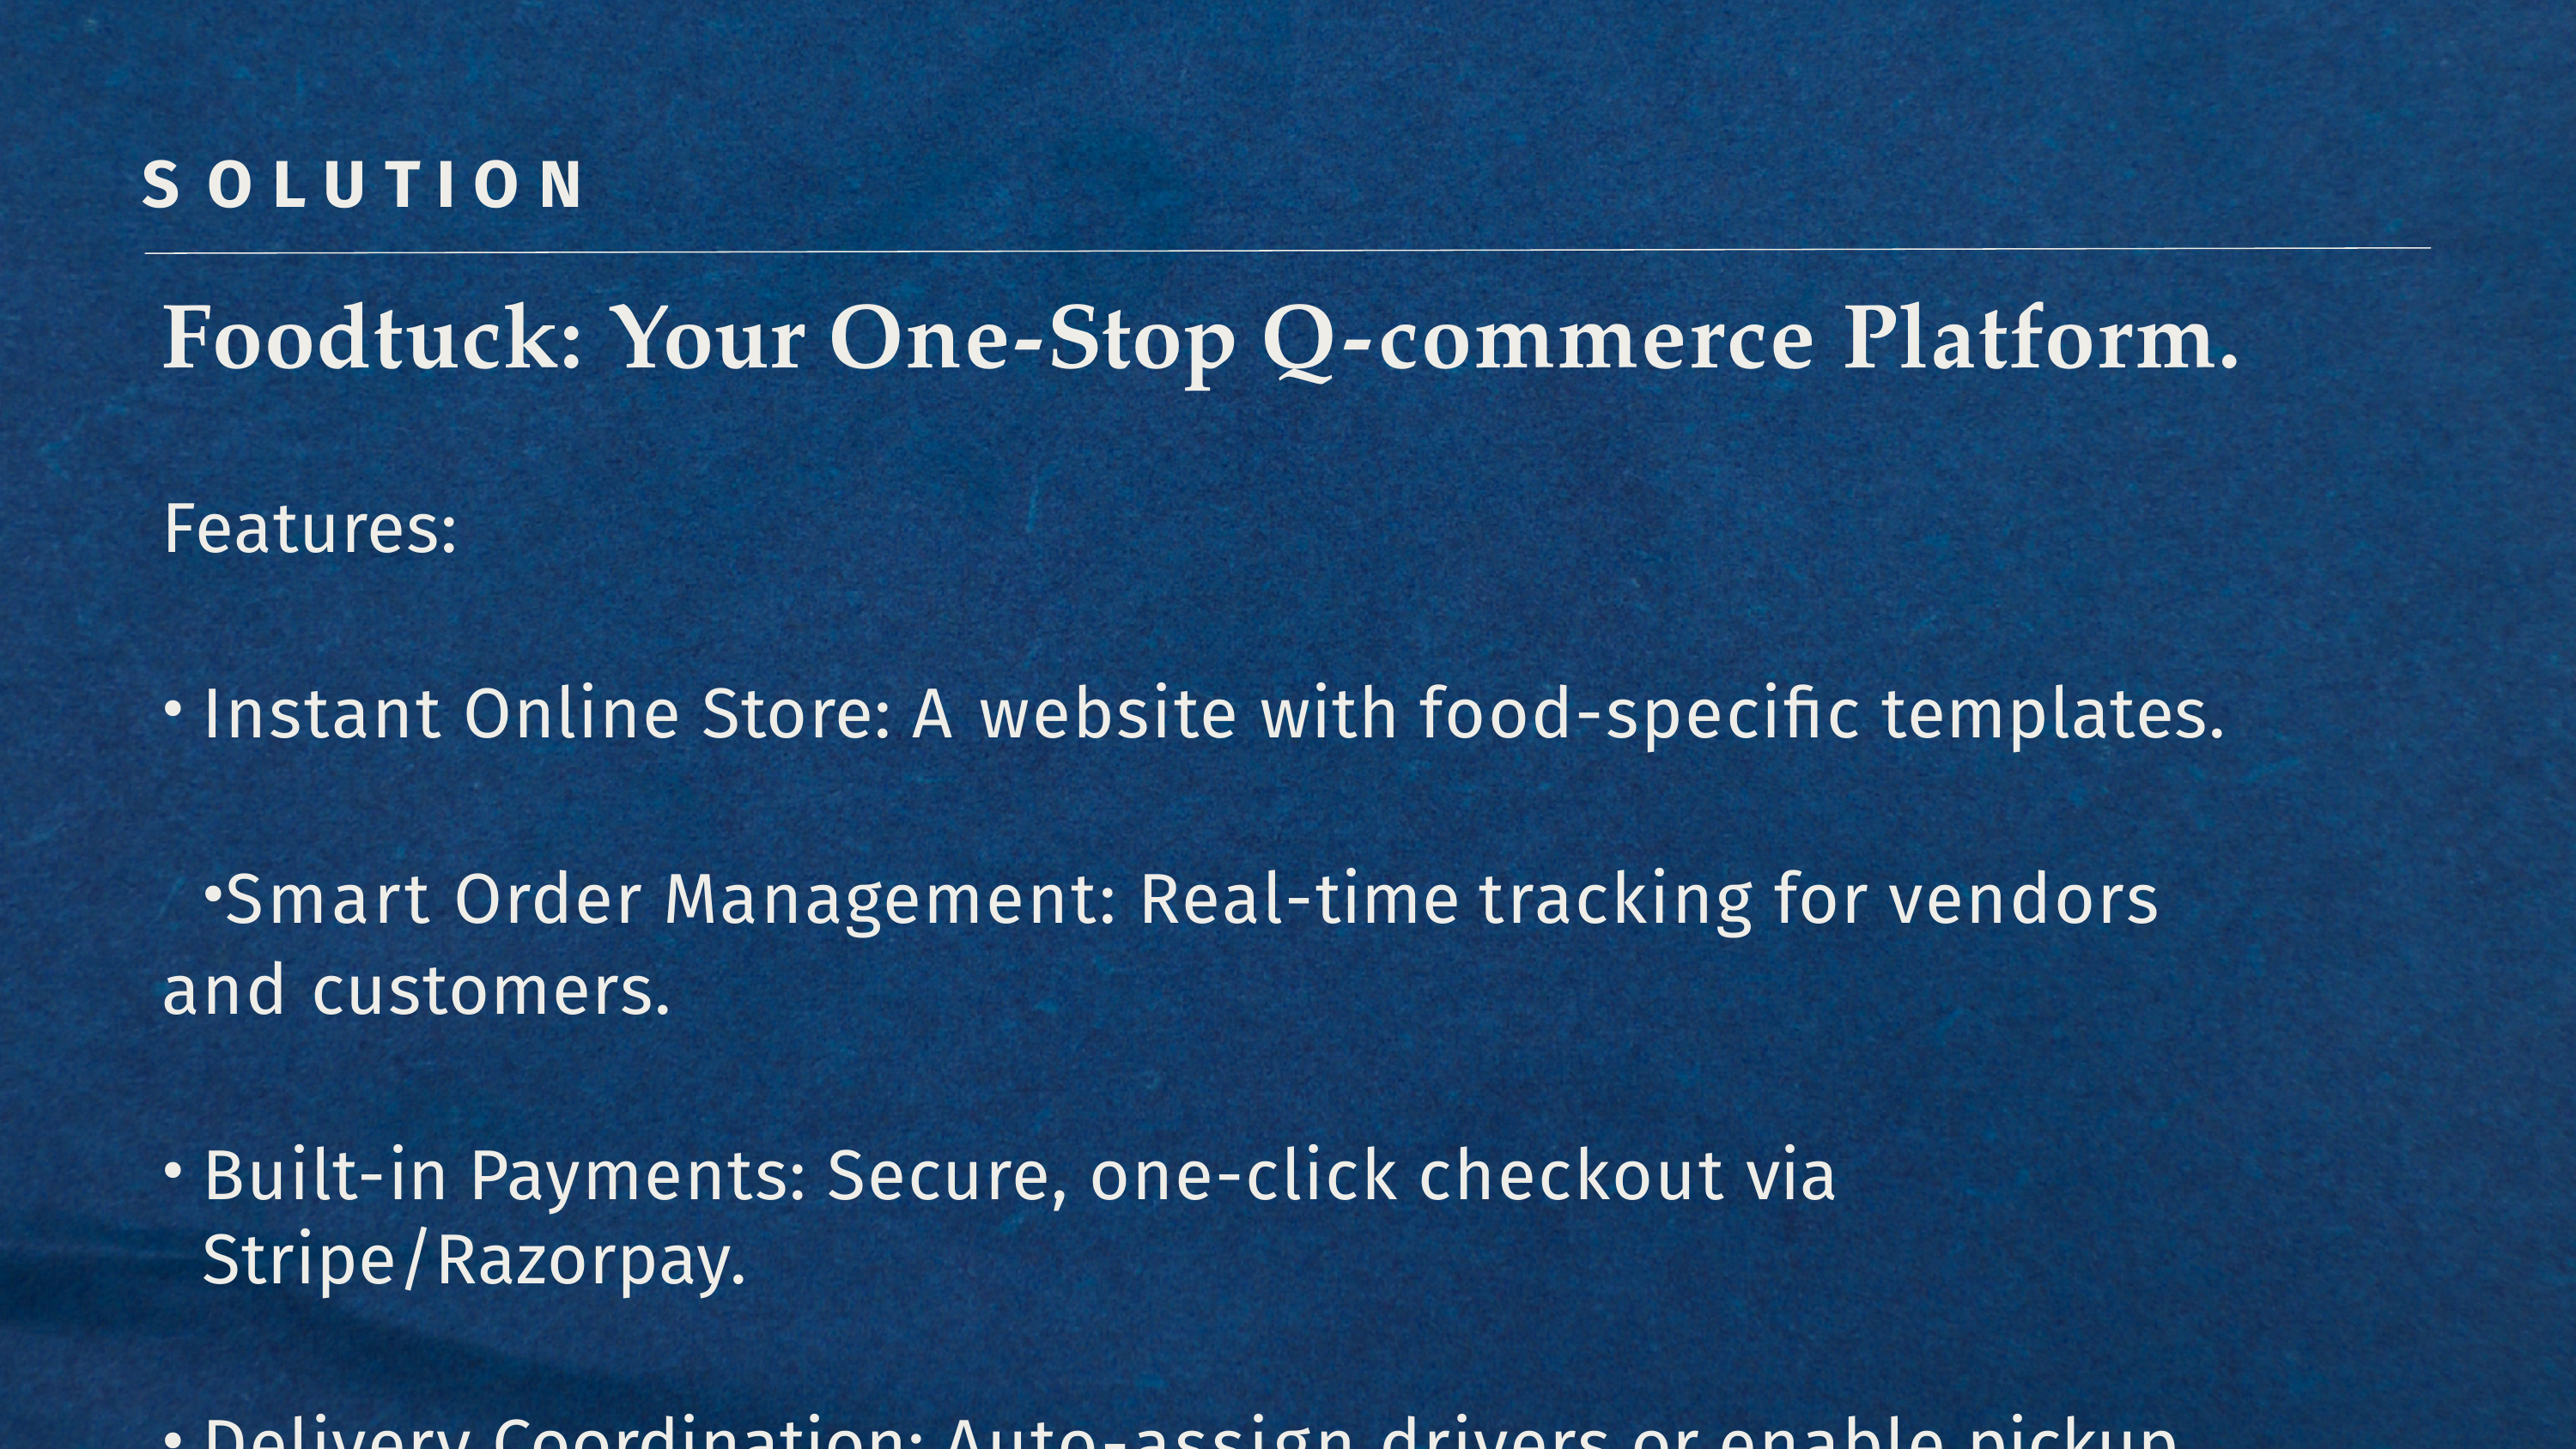

S O L U T I O N

# Foodtuck: Your One-Stop Q-commerce Platform.
Features:

Instant Online Store: A website with food-specific templates.

Smart Order Management: Real-time tracking for vendors and customers.

Built-in Payments: Secure, one-click checkout via Stripe/Razorpay.

Delivery Coordination: Auto-assign drivers or enable pickup.